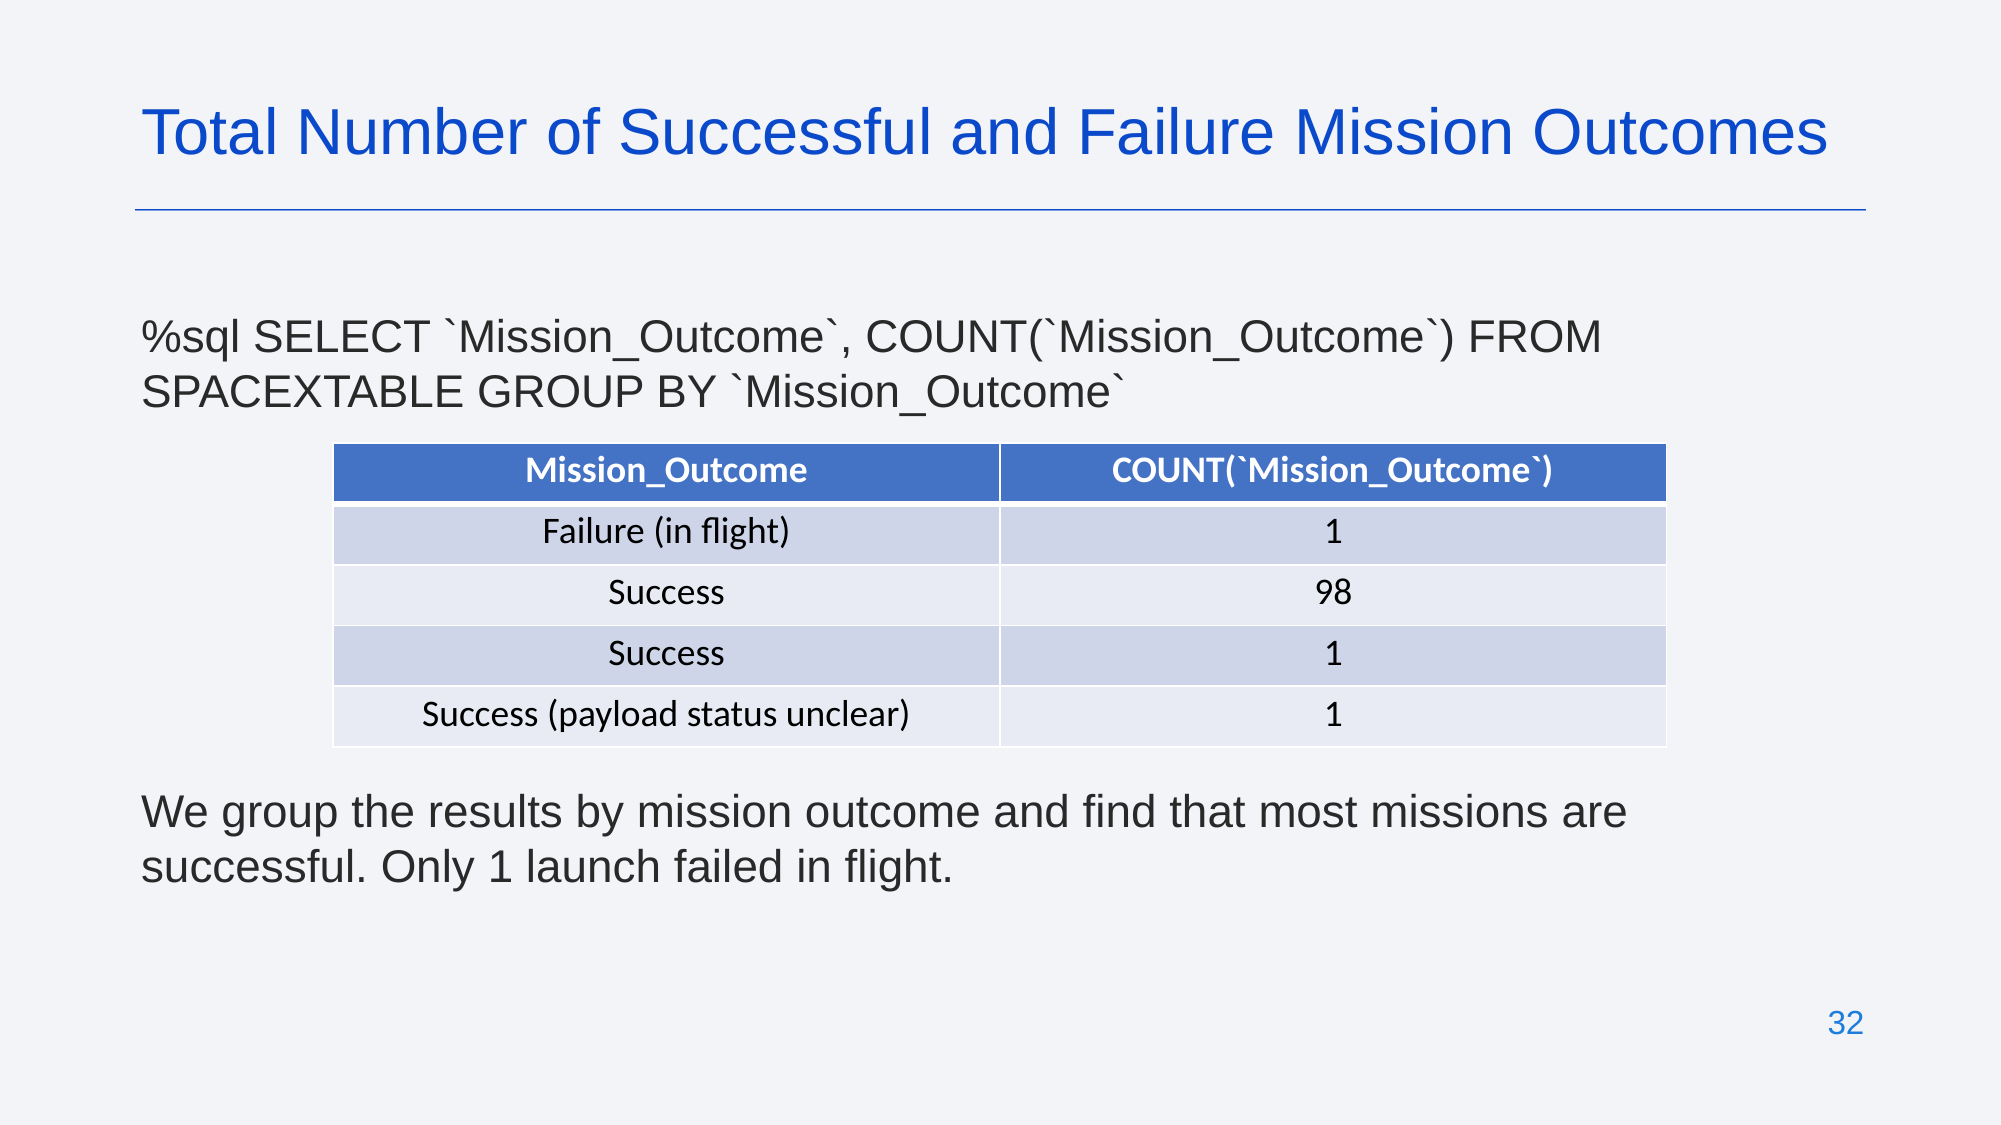

Total Number of Successful and Failure Mission Outcomes
%sql SELECT `Mission_Outcome`, COUNT(`Mission_Outcome`) FROM SPACEXTABLE GROUP BY `Mission_Outcome`

We group the results by mission outcome and find that most missions are successful. Only 1 launch failed in flight.
| Mission\_Outcome | COUNT(`Mission\_Outcome`) |
| --- | --- |
| Failure (in flight) | 1 |
| Success | 98 |
| Success | 1 |
| Success (payload status unclear) | 1 |
32